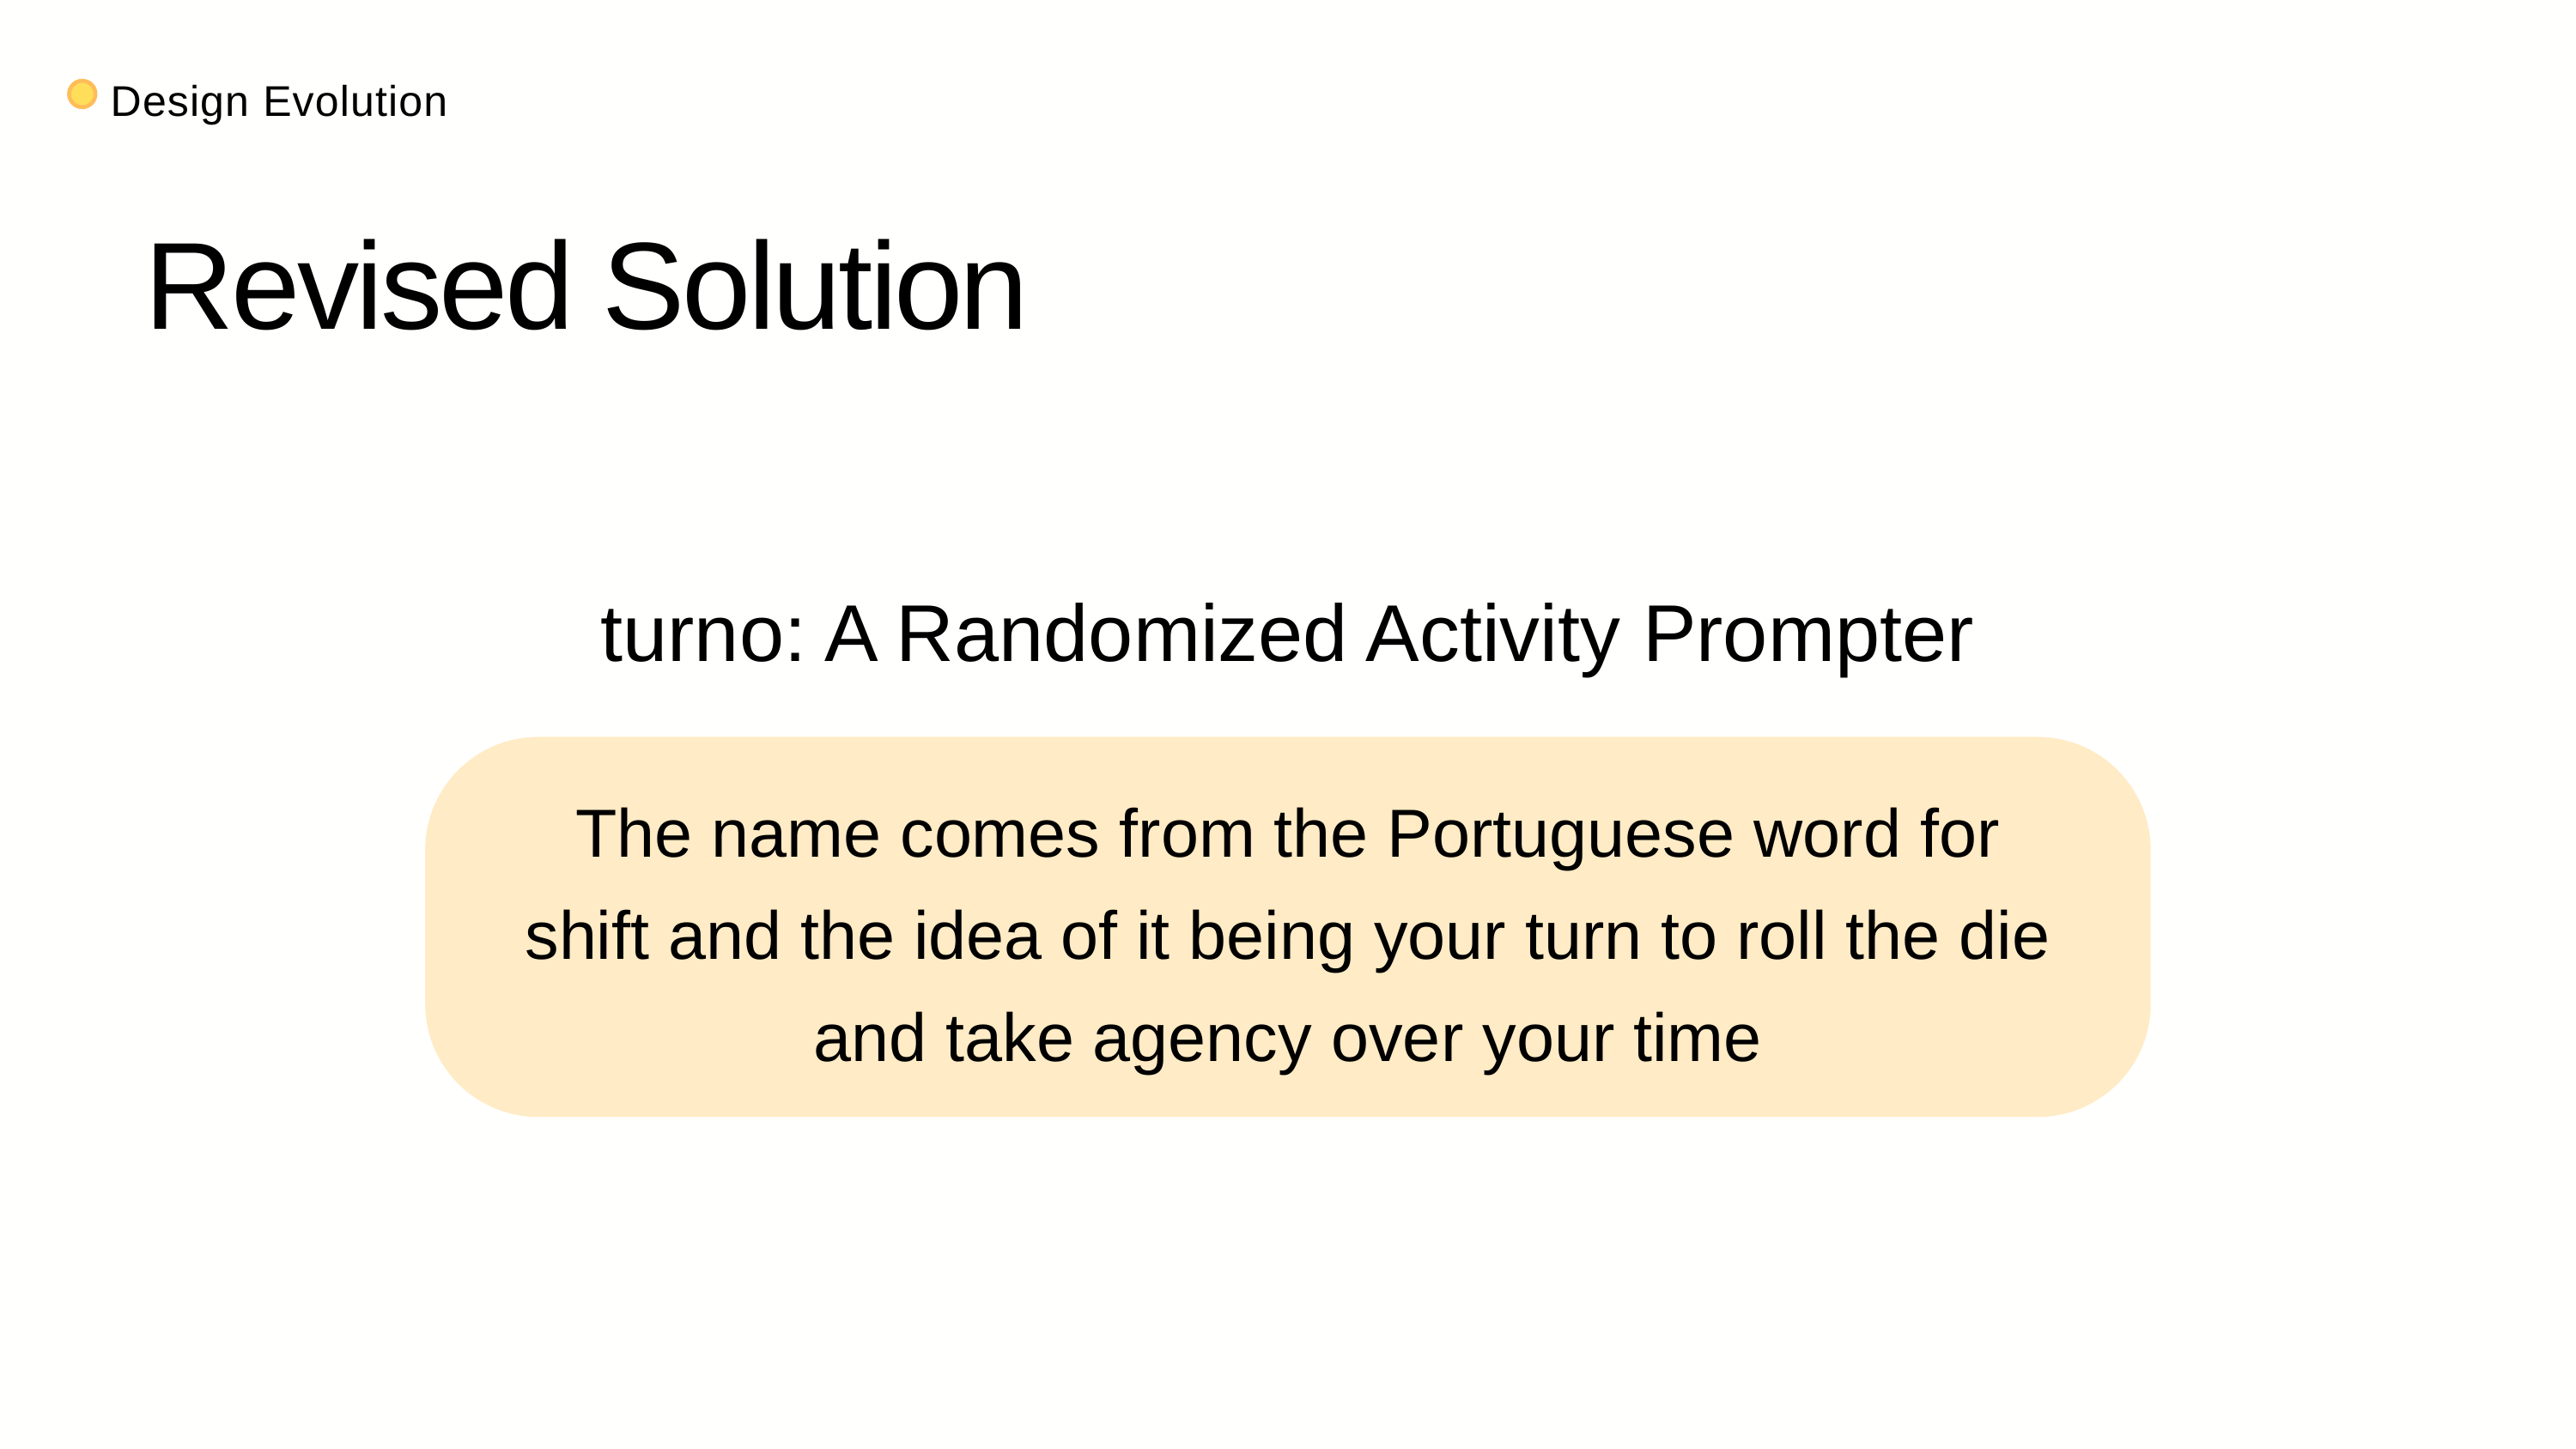

Design Evolution

Revised Solution
turno: A Randomized Activity Prompter

The name comes from the Portuguese word for shift and the idea of it being your turn to roll the die and take agency over your time